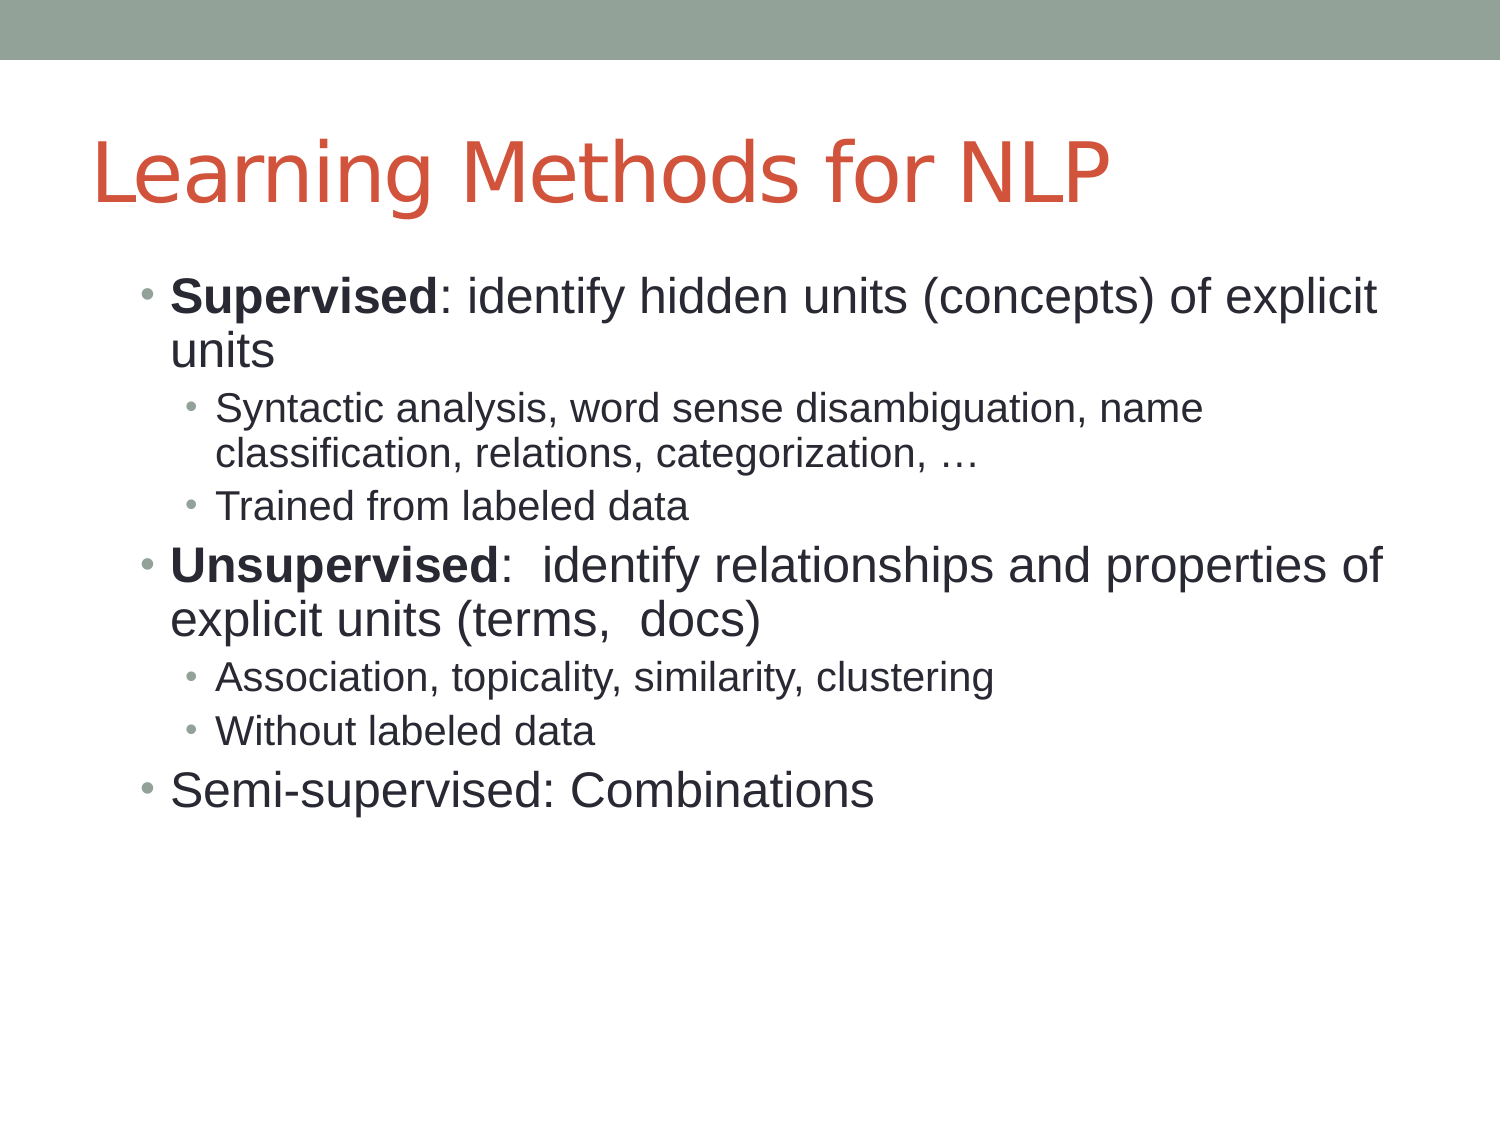

# Learning Methods for NLP
Supervised: identify hidden units (concepts) of explicit units
Syntactic analysis, word sense disambiguation, name classification, relations, categorization, …
Trained from labeled data
Unsupervised:  identify relationships and properties of explicit units (terms,  docs)
Association, topicality, similarity, clustering
Without labeled data
Semi-supervised: Combinations